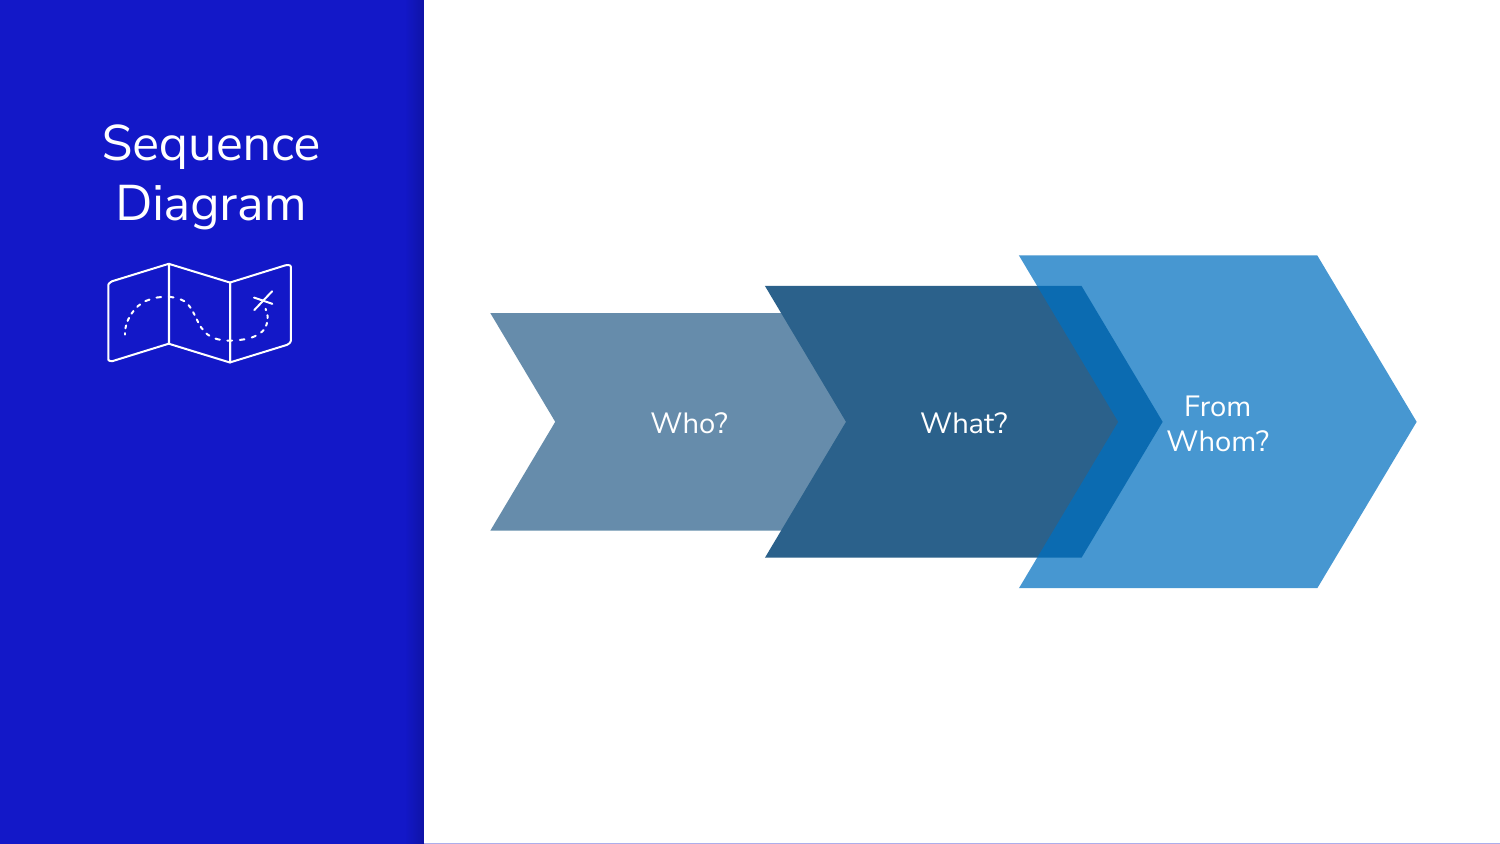

# Sequence Diagram
From Whom?

What?
Who?